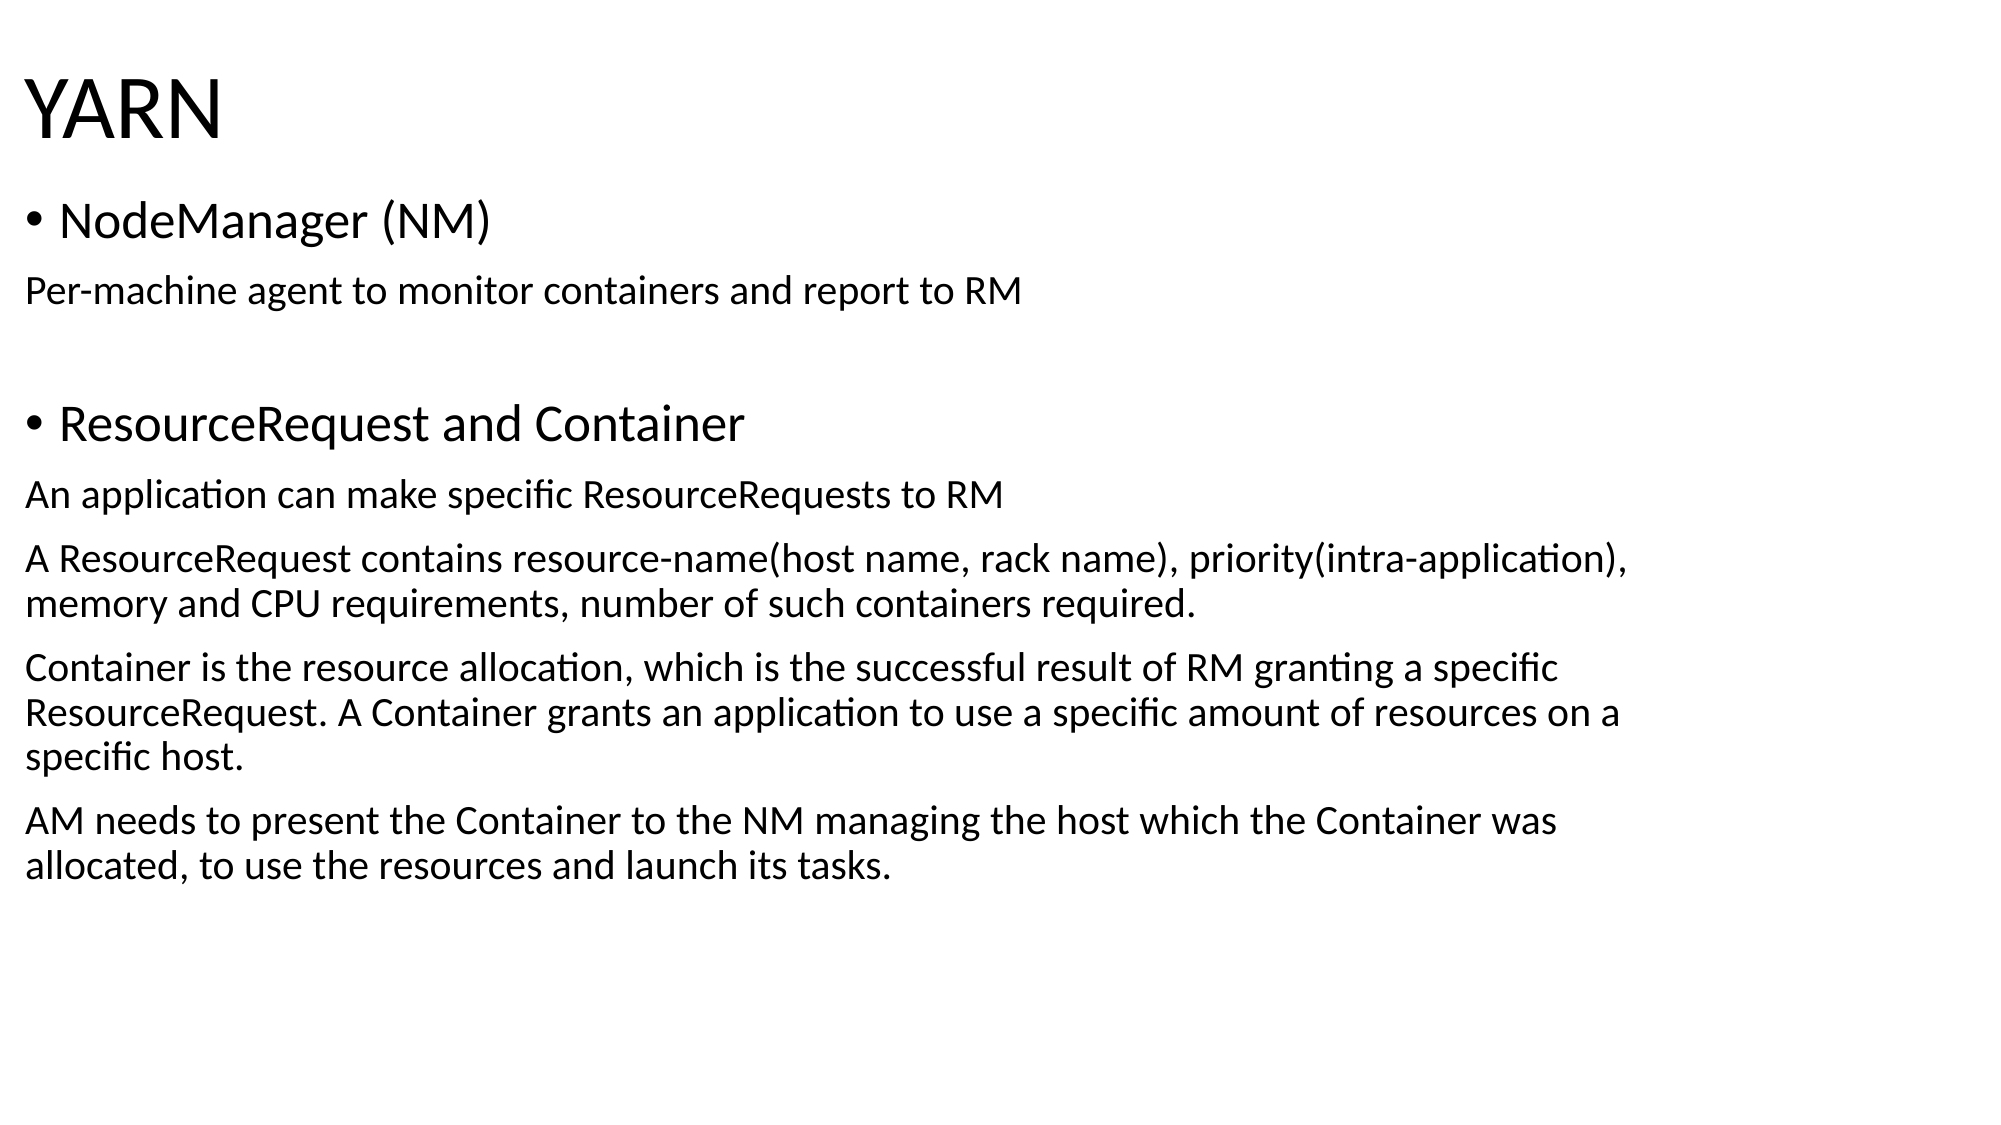

YARN
NodeManager (NM)
Per-machine agent to monitor containers and report to RM

ResourceRequest and Container
An application can make specific ResourceRequests to RM
A ResourceRequest contains resource-name(host name, rack name), priority(intra-application), memory and CPU requirements, number of such containers required.
Container is the resource allocation, which is the successful result of RM granting a specific ResourceRequest. A Container grants an application to use a specific amount of resources on a specific host.
AM needs to present the Container to the NM managing the host which the Container was allocated, to use the resources and launch its tasks.